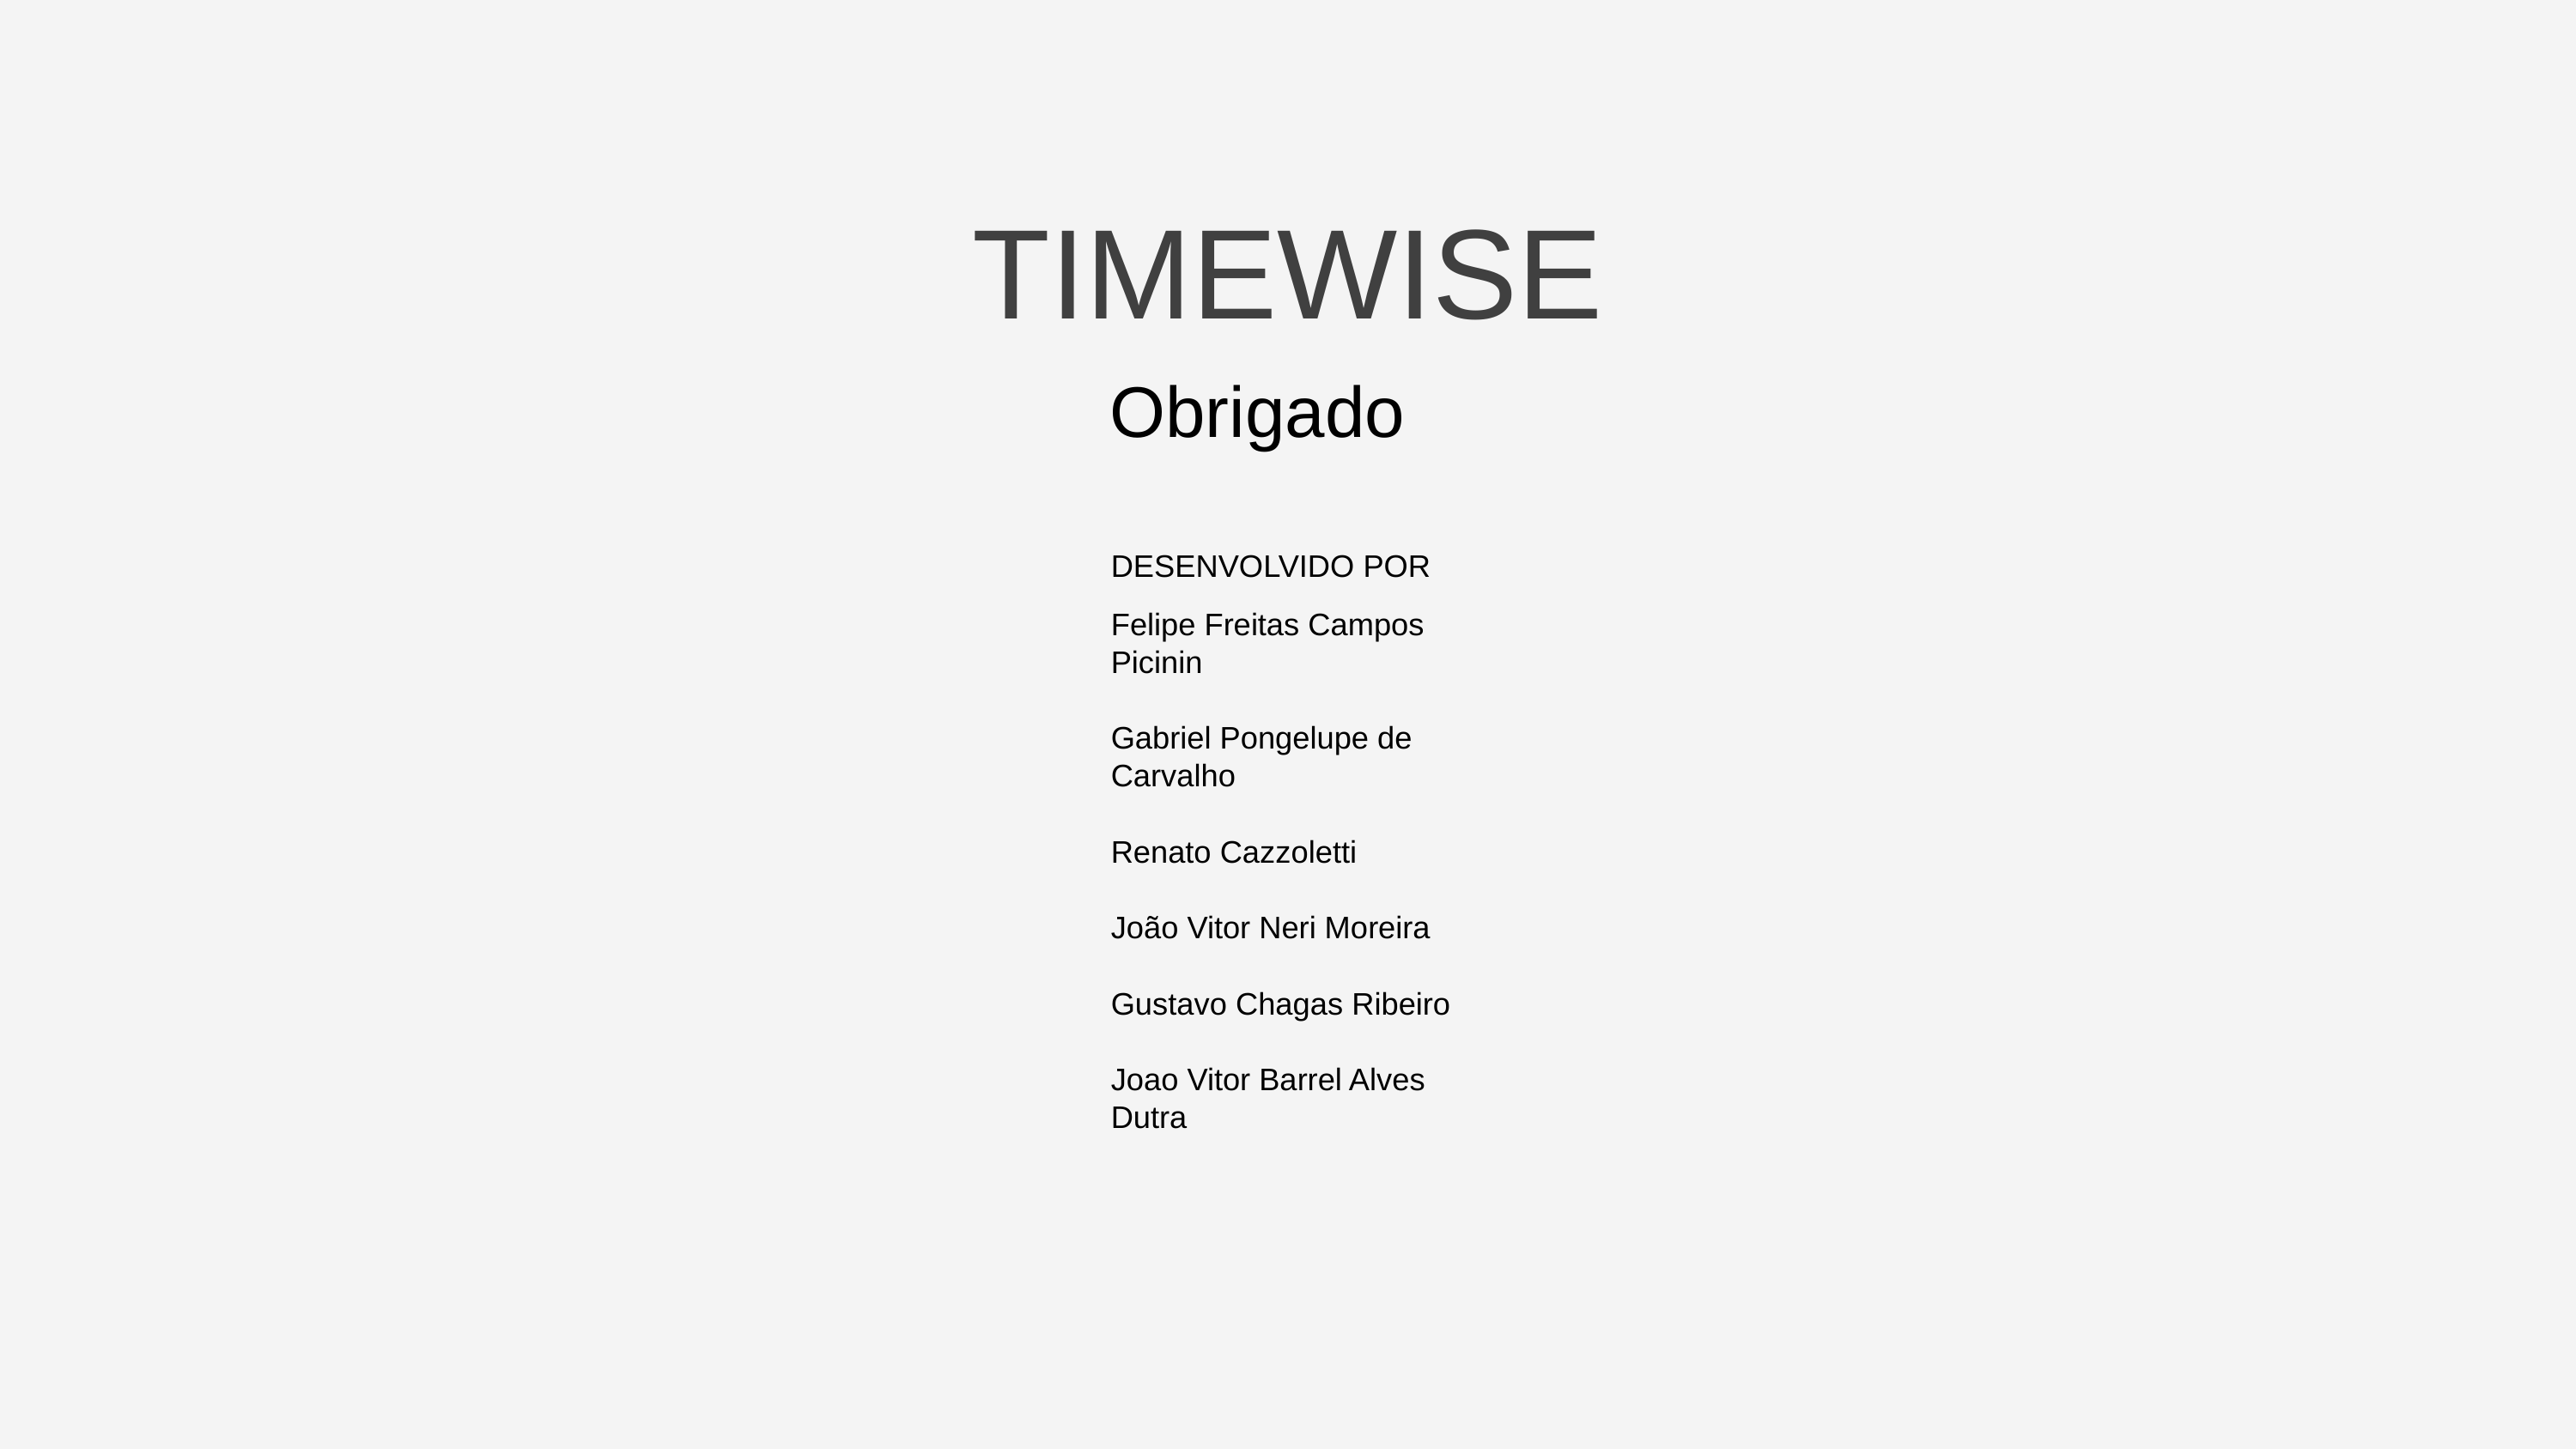

TIMEWISE
Obrigado
DESENVOLVIDO POR
Felipe Freitas Campos Picinin

Gabriel Pongelupe de Carvalho

Renato Cazzoletti

João Vitor Neri Moreira

Gustavo Chagas Ribeiro

Joao Vitor Barrel Alves Dutra